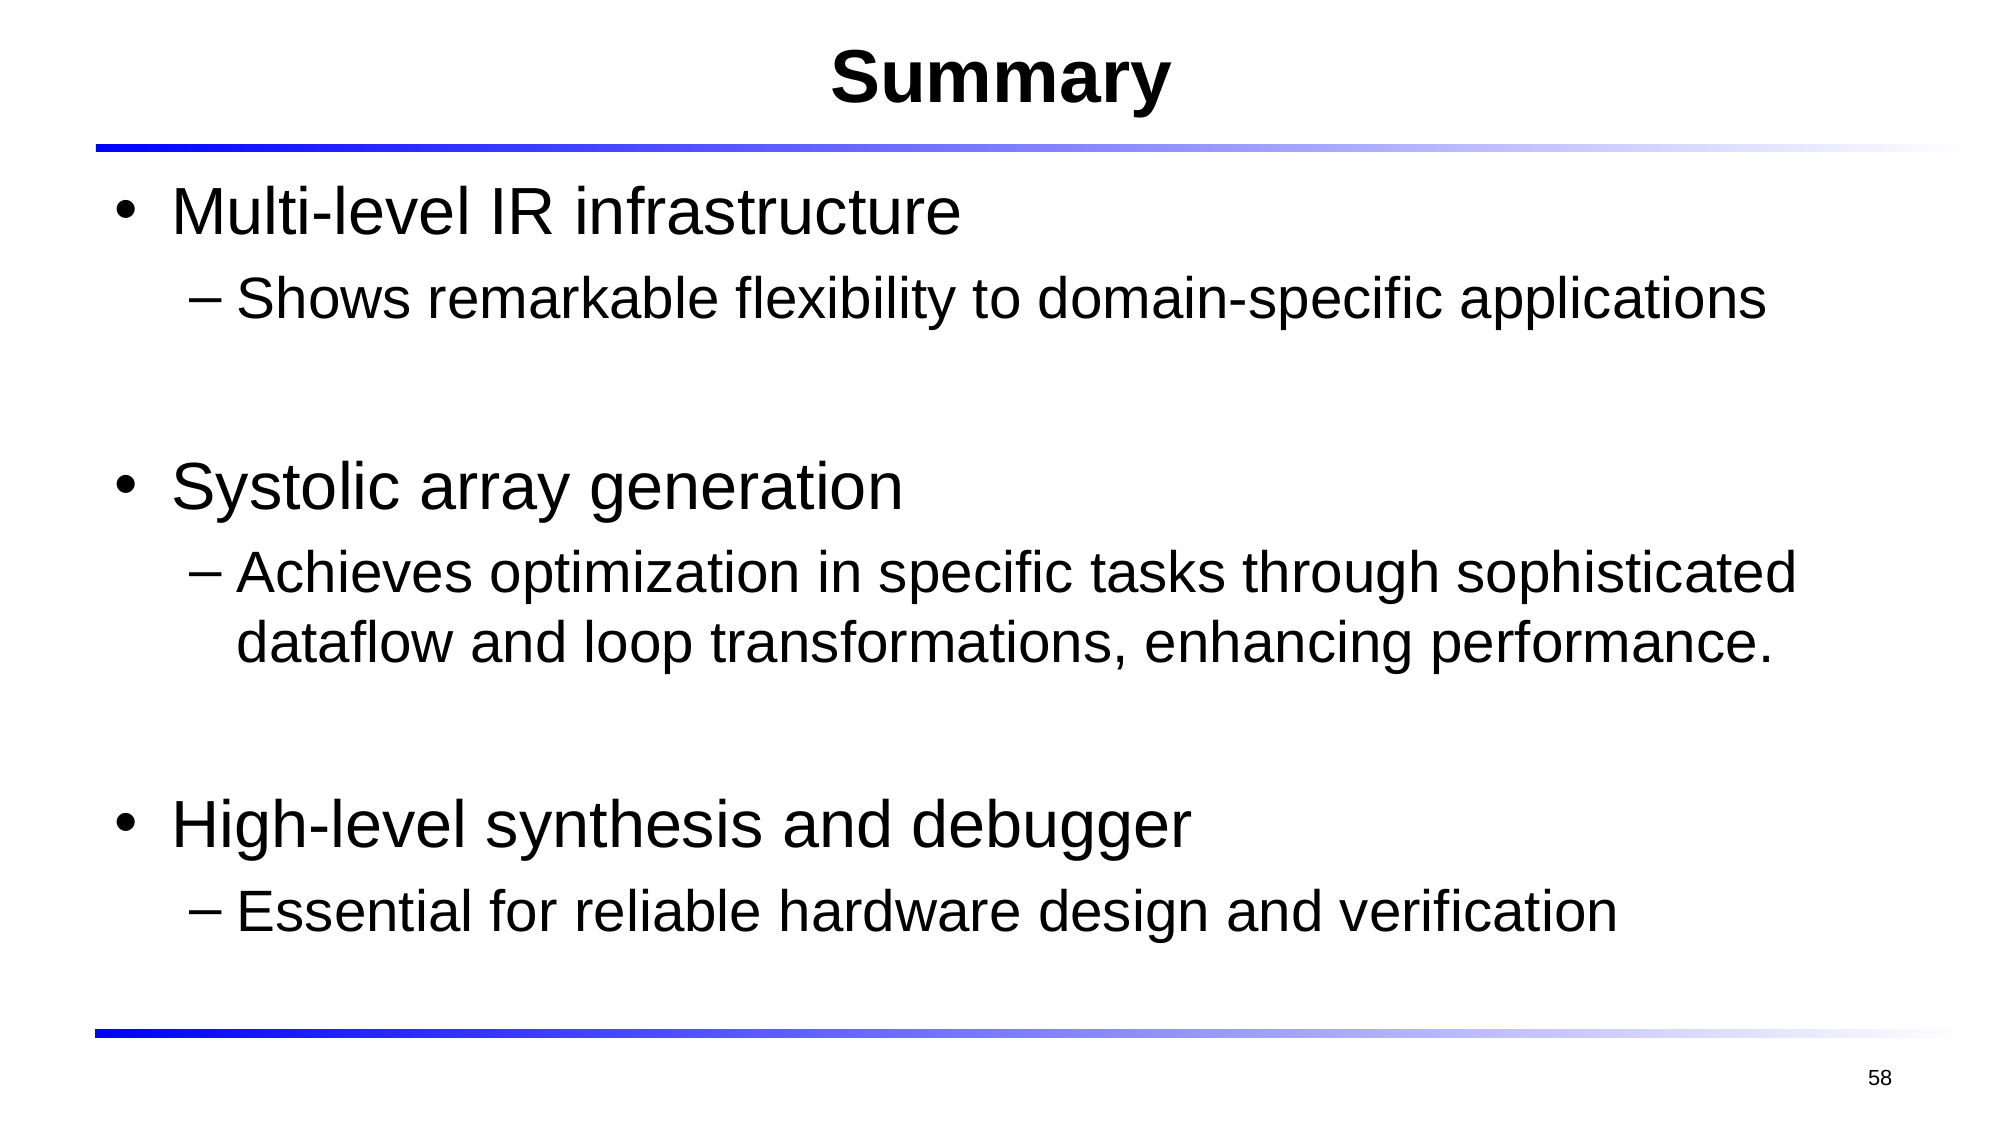

# Summary
Multi-level IR infrastructure
Shows remarkable flexibility to domain-specific applications

Systolic array generation
Achieves optimization in specific tasks through sophisticated dataflow and loop transformations, enhancing performance.

High-level synthesis and debugger
Essential for reliable hardware design and verification

58